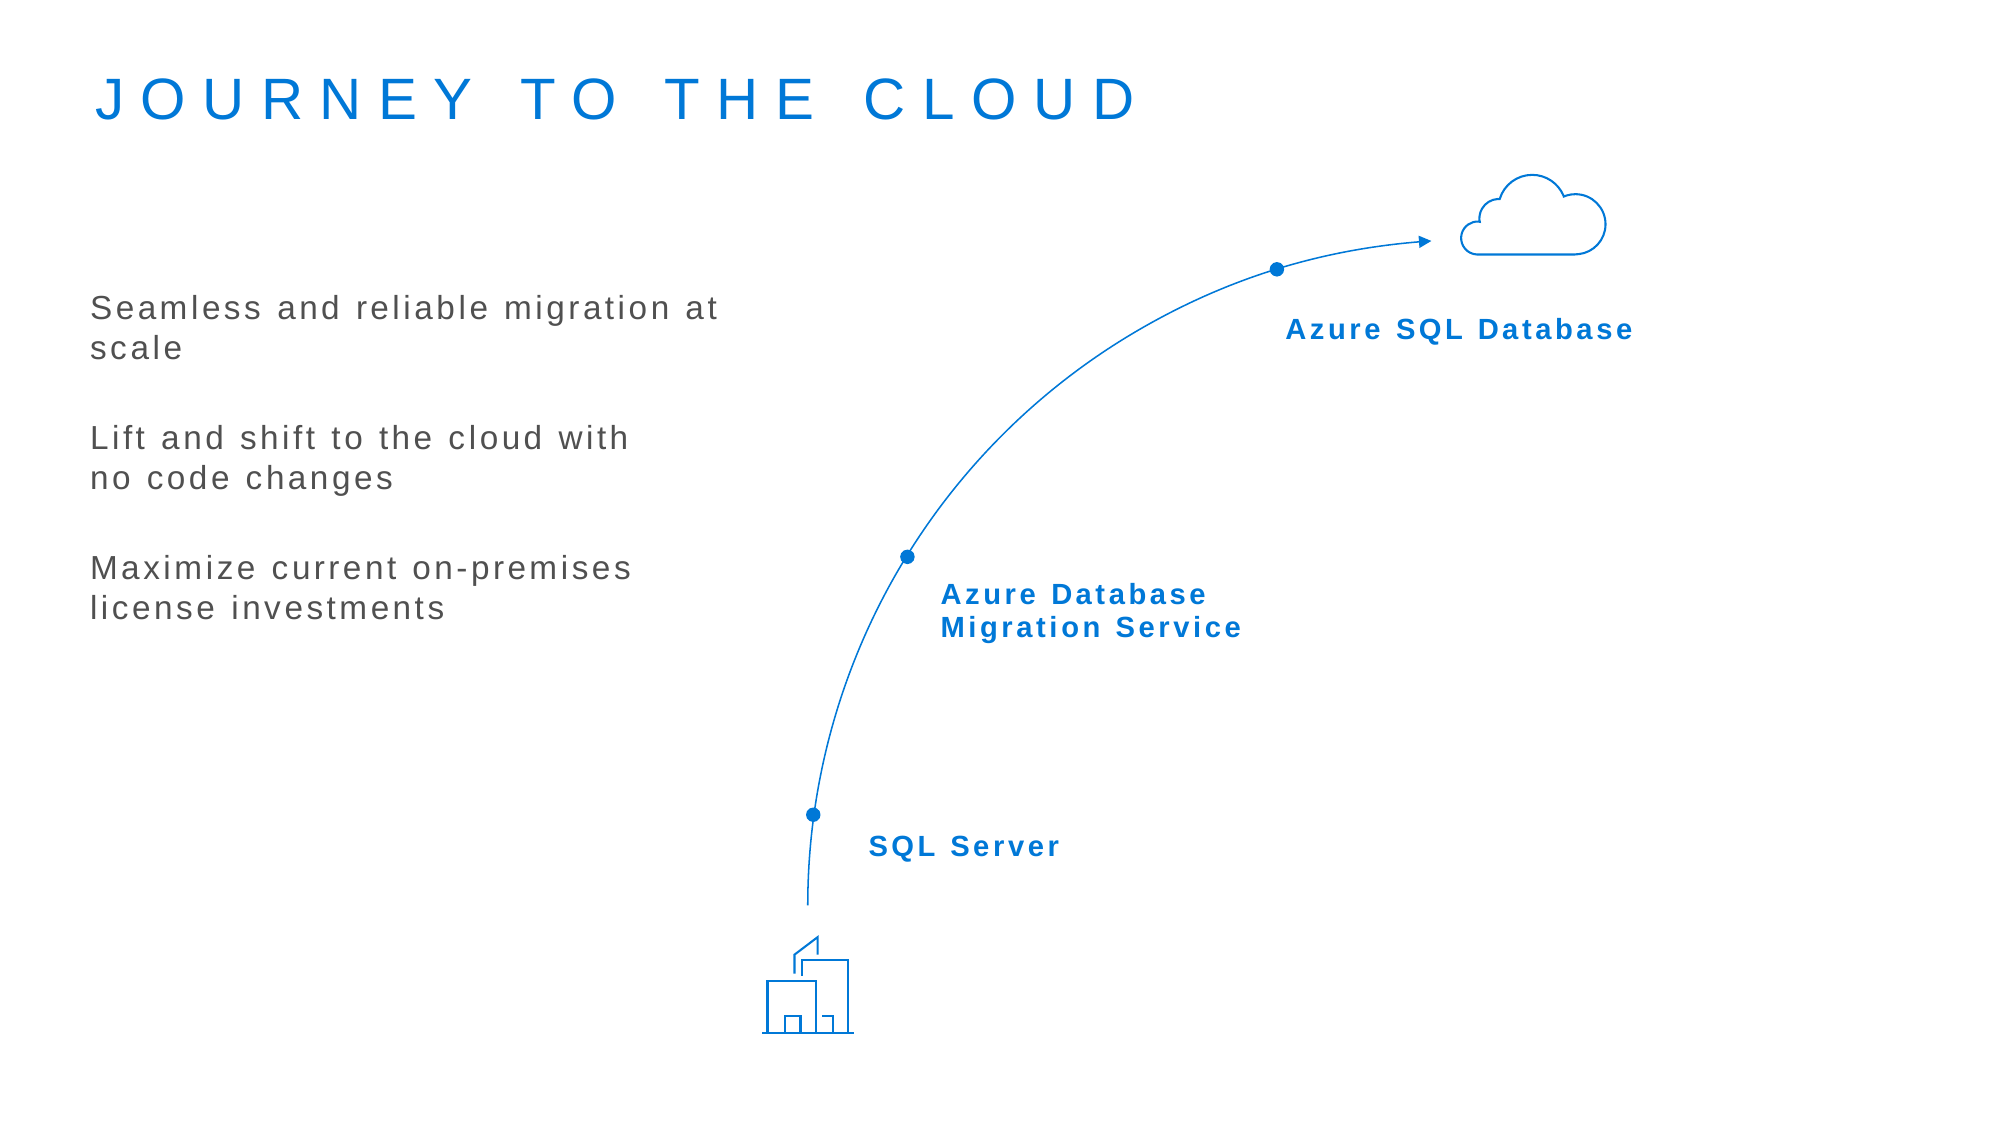

Journey to the cloud

Seamless and reliable migration at scale
Lift and shift to the cloud with
no code changes
Maximize current on-premises
license investments

Azure SQL Database
Azure Database Migration Service
SQL Server